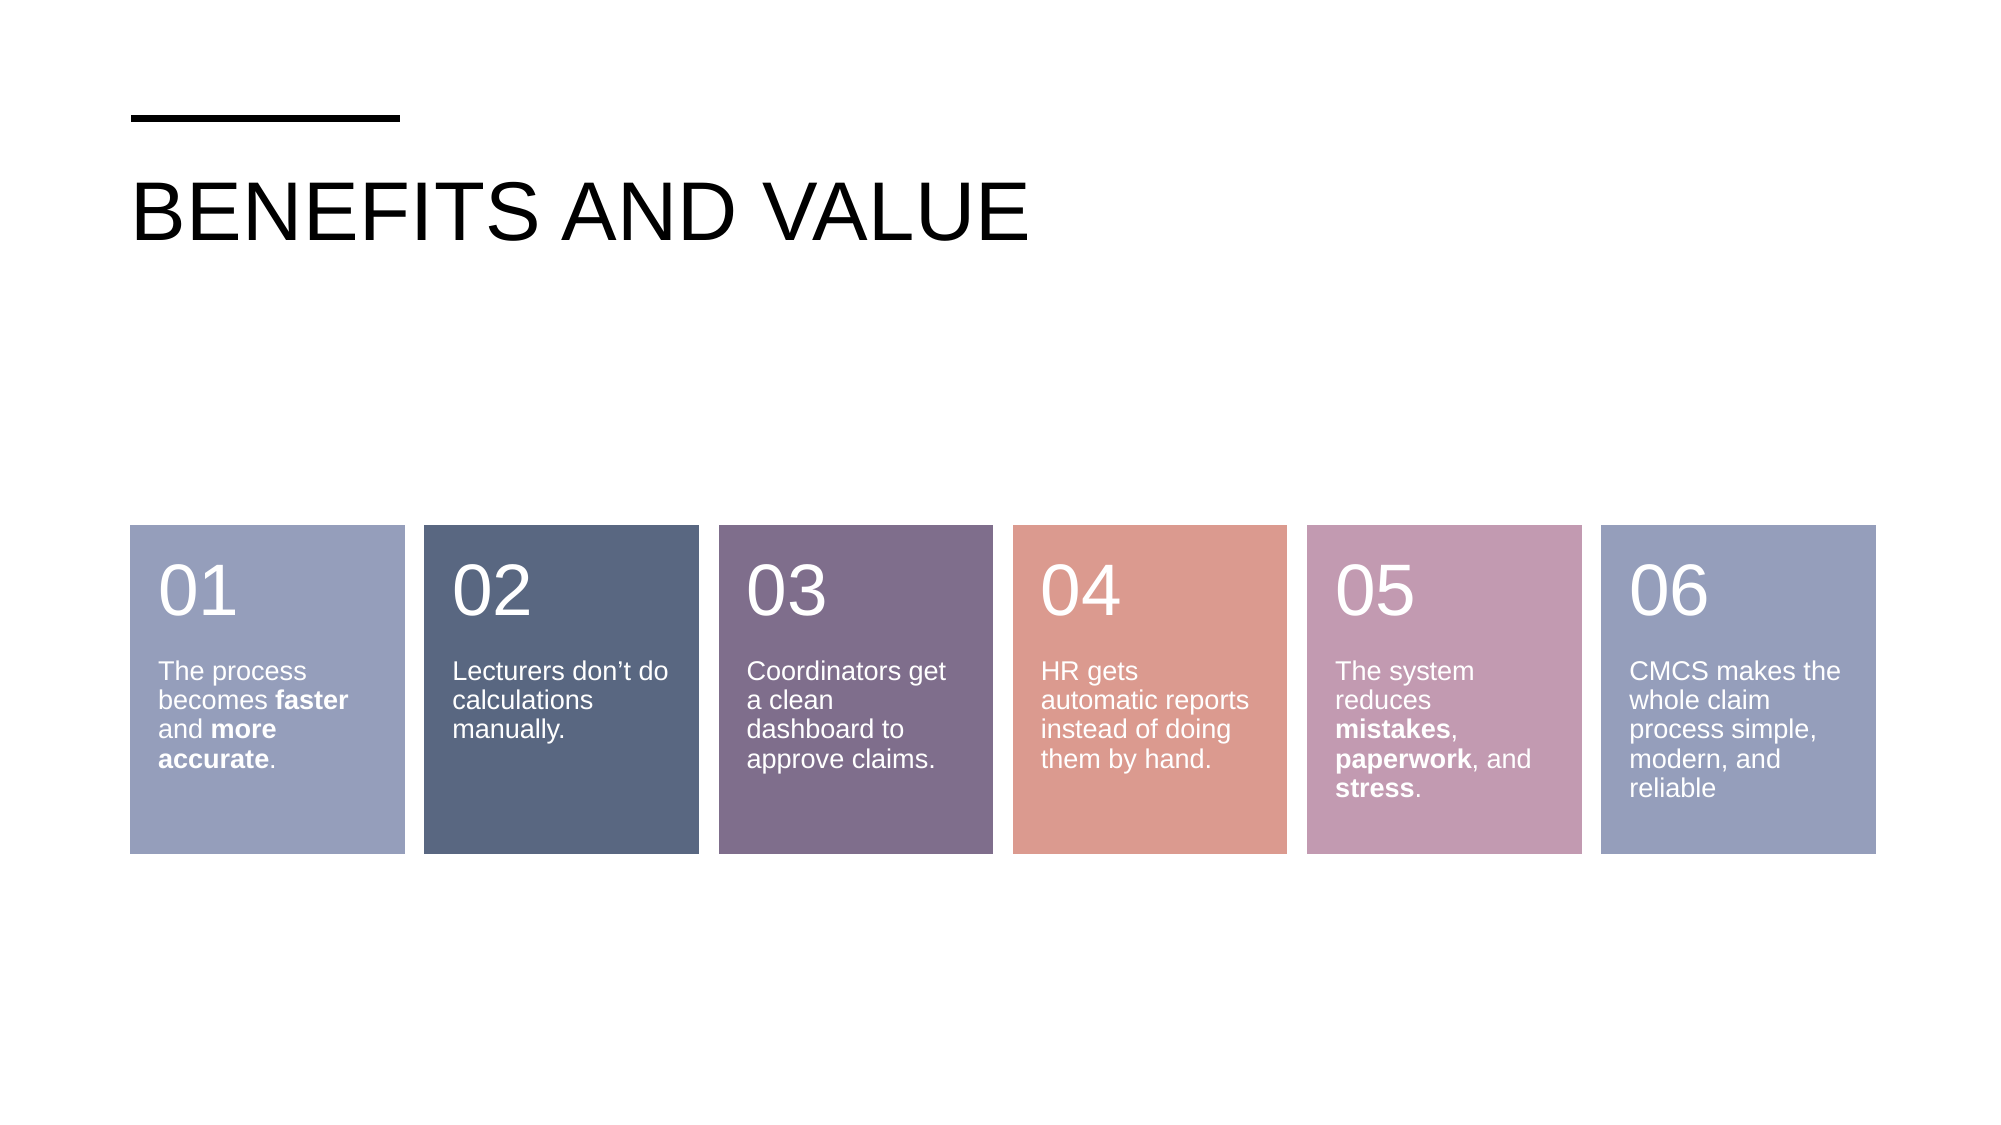

# Benefits and value
The process becomes faster and more accurate.
01
Lecturers don’t do calculations manually.
02
Coordinators get a clean dashboard to approve claims.
03
HR gets automatic reports instead of doing them by hand.
04
The system reduces mistakes, paperwork, and stress.
05
CMCS makes the whole claim process simple, modern, and reliable
06